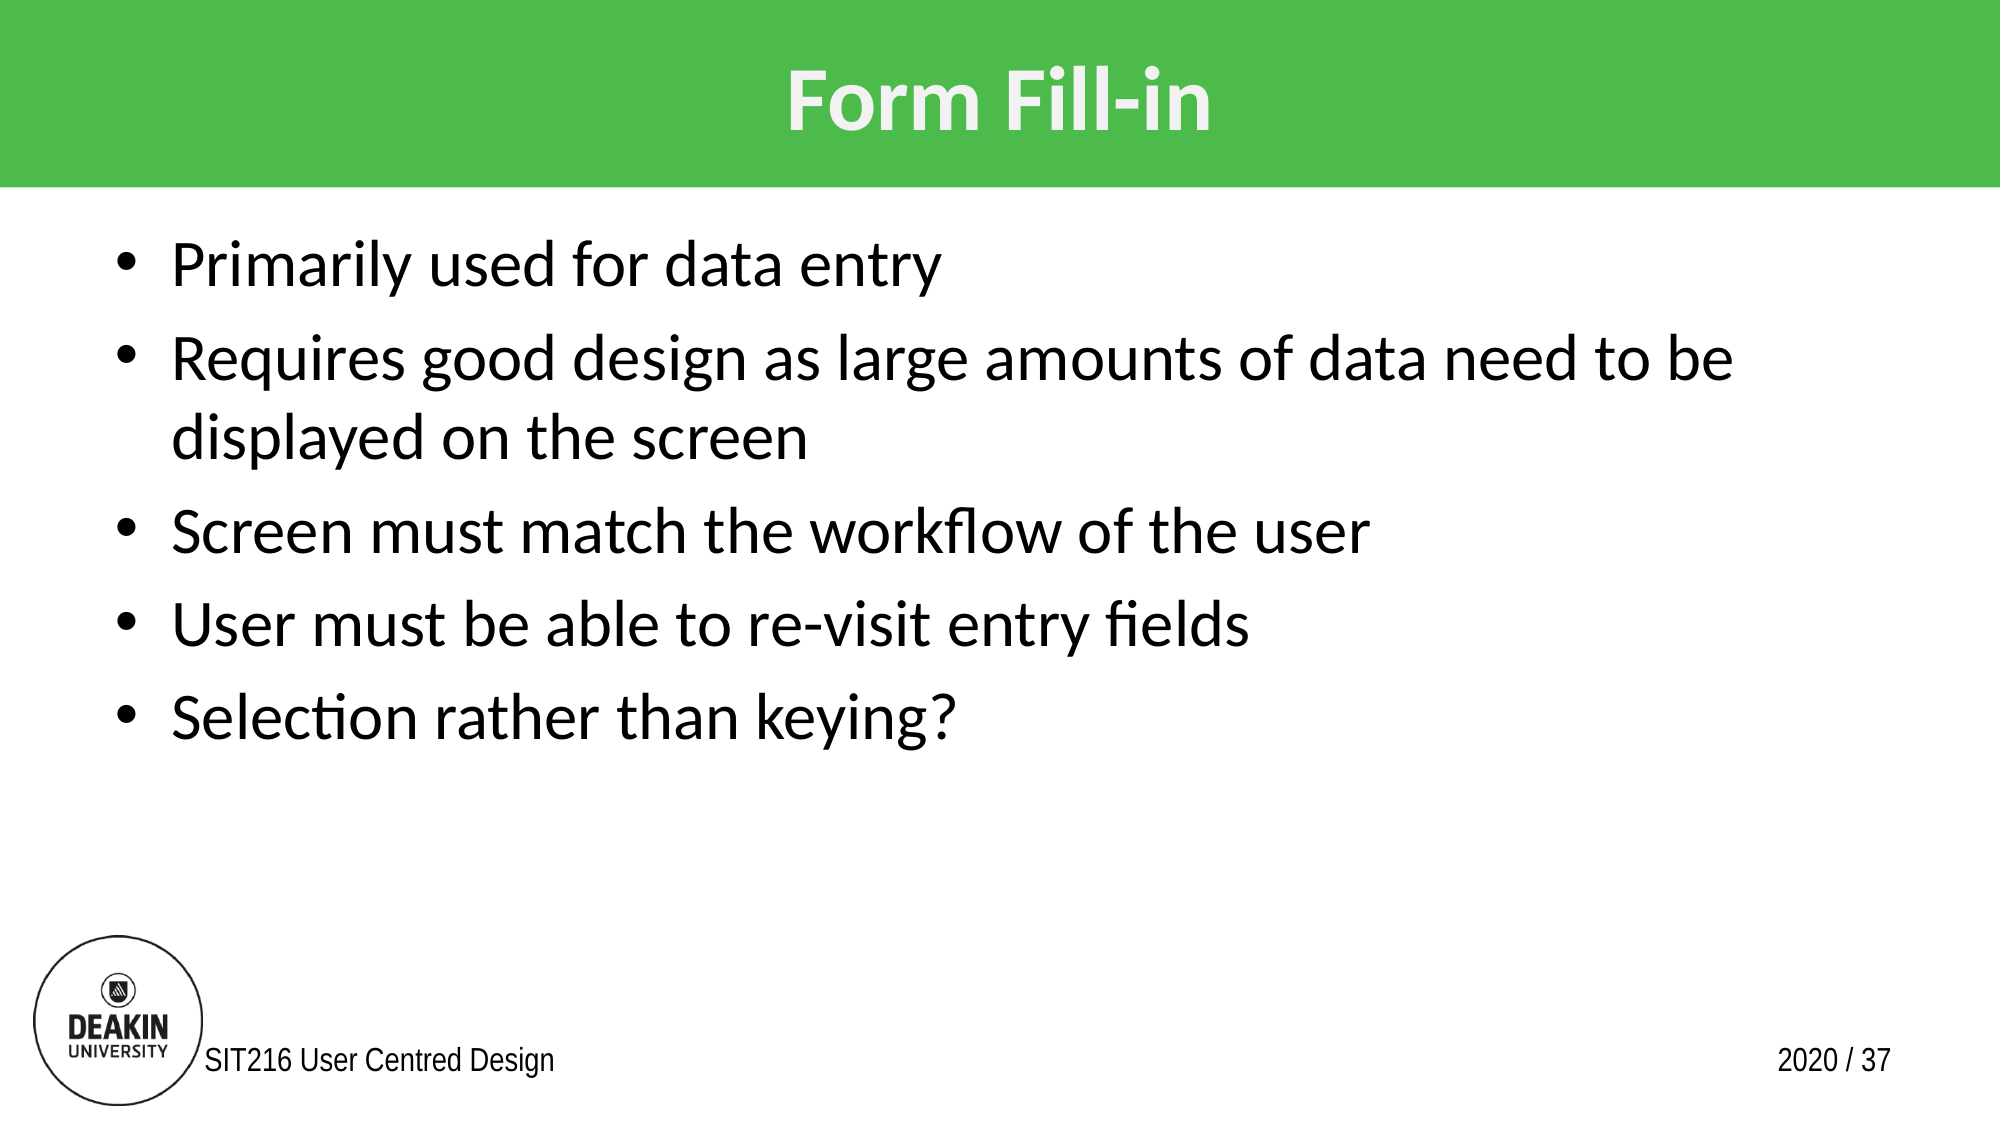

# Form Fill-in
Primarily used for data entry
Requires good design as large amounts of data need to be displayed on the screen
Screen must match the workflow of the user
User must be able to re-visit entry fields
Selection rather than keying?